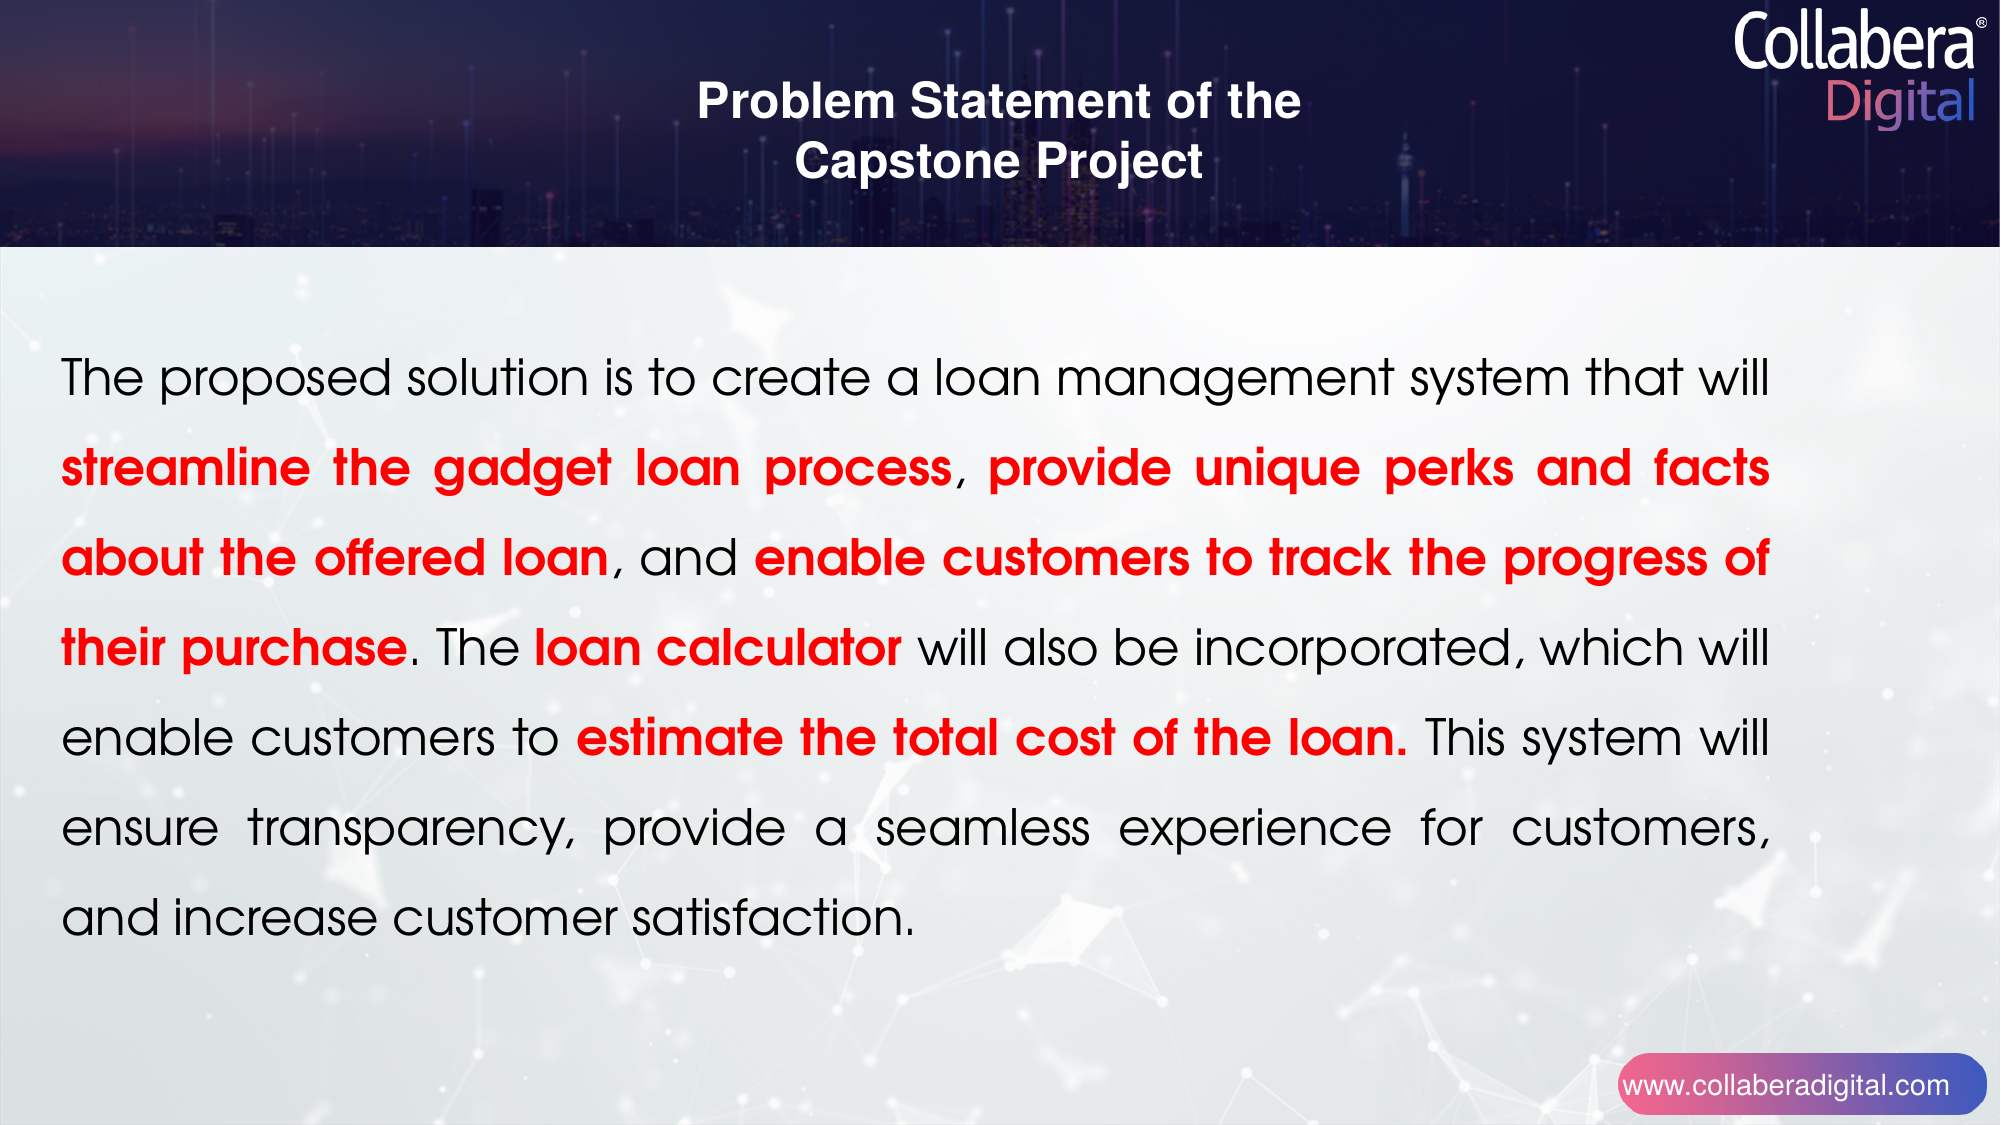

Problem Statement of the Capstone Project
The proposed solution is to create a loan management system that will streamline the gadget loan process, provide unique perks and facts about the offered loan, and enable customers to track the progress of their purchase. The loan calculator will also be incorporated, which will enable customers to estimate the total cost of the loan. This system will ensure transparency, provide a seamless experience for customers, and increase customer satisfaction.